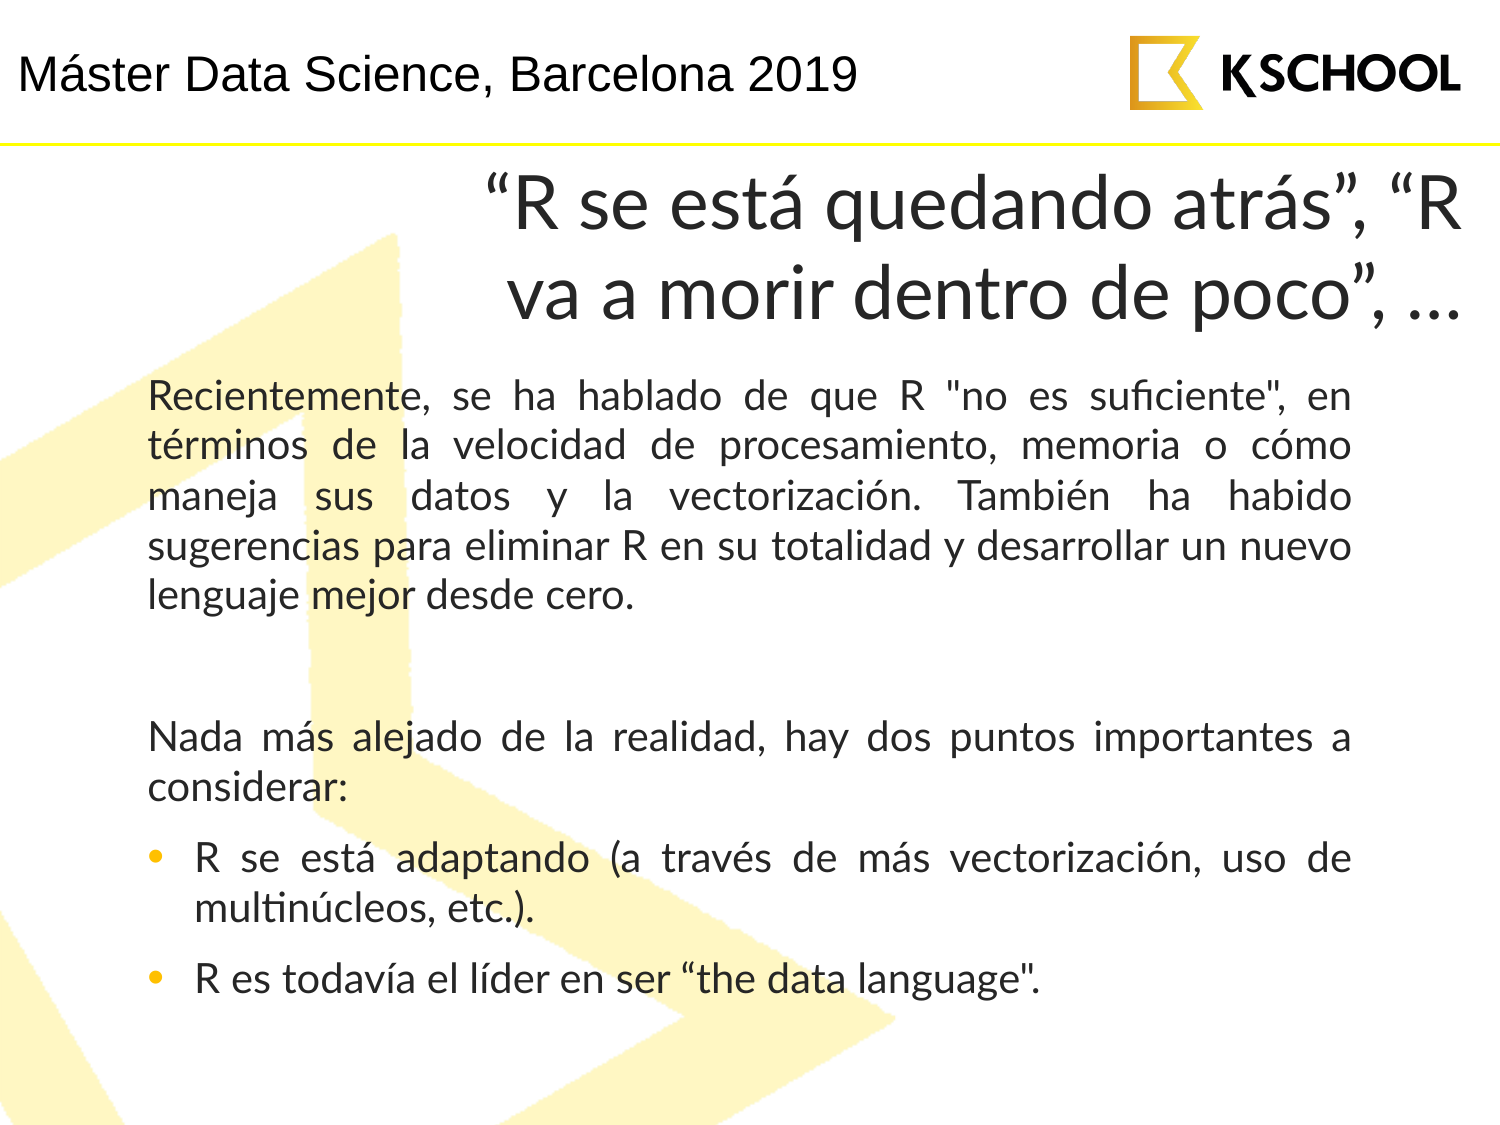

# “R se está quedando atrás”, “R va a morir dentro de poco”, …
Recientemente, se ha hablado de que R "no es suficiente", en términos de la velocidad de procesamiento, memoria o cómo maneja sus datos y la vectorización. También ha habido sugerencias para eliminar R en su totalidad y desarrollar un nuevo lenguaje mejor desde cero.

Nada más alejado de la realidad, hay dos puntos importantes a considerar:
R se está adaptando (a través de más vectorización, uso de multinúcleos, etc.).
R es todavía el líder en ser “the data language".